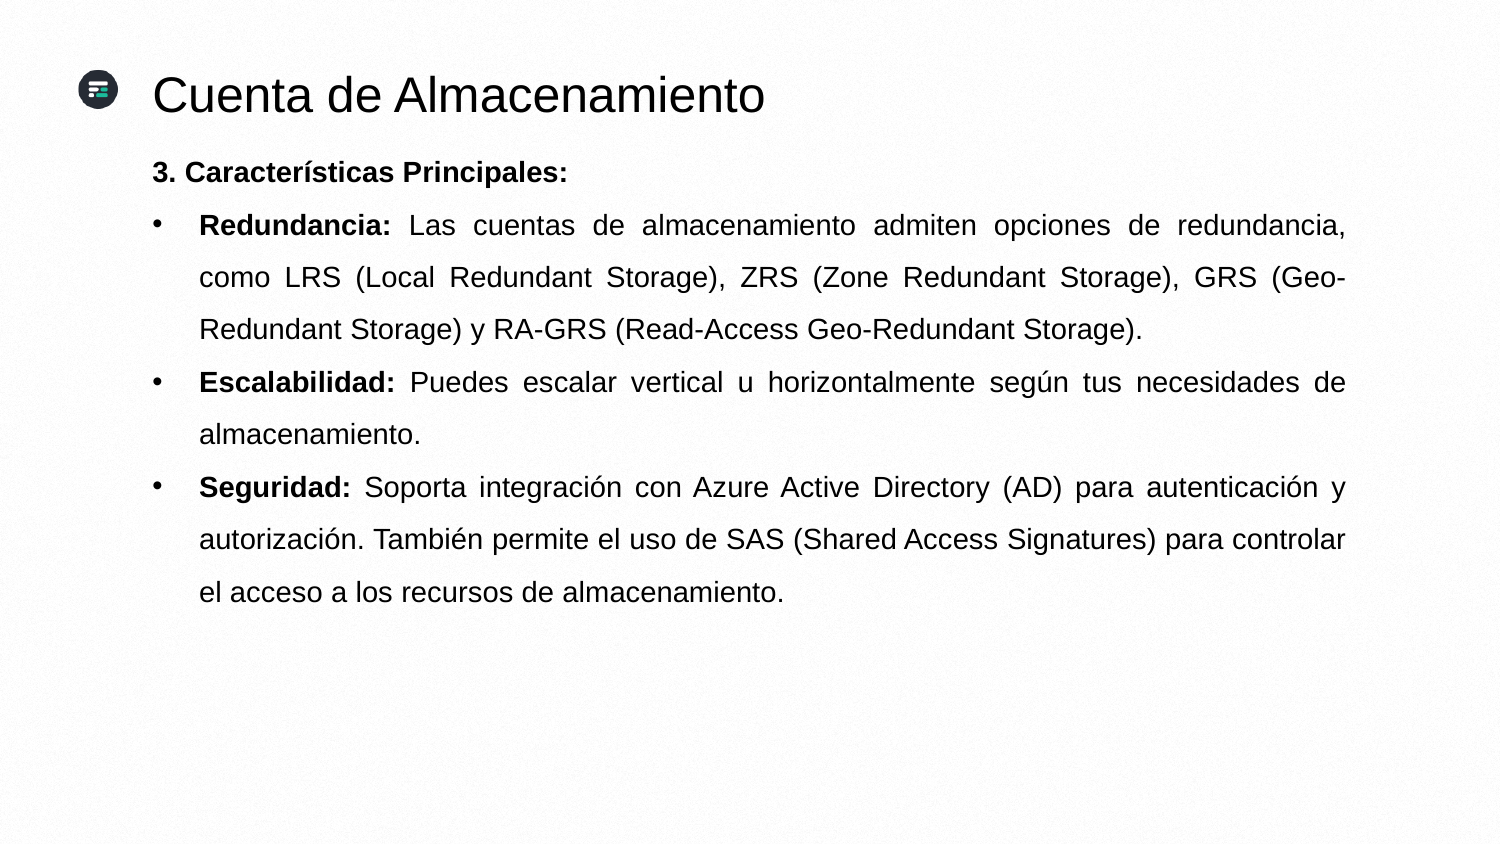

Cuenta de Almacenamiento
3. Características Principales:
Redundancia: Las cuentas de almacenamiento admiten opciones de redundancia, como LRS (Local Redundant Storage), ZRS (Zone Redundant Storage), GRS (Geo-Redundant Storage) y RA-GRS (Read-Access Geo-Redundant Storage).
Escalabilidad: Puedes escalar vertical u horizontalmente según tus necesidades de almacenamiento.
Seguridad: Soporta integración con Azure Active Directory (AD) para autenticación y autorización. También permite el uso de SAS (Shared Access Signatures) para controlar el acceso a los recursos de almacenamiento.